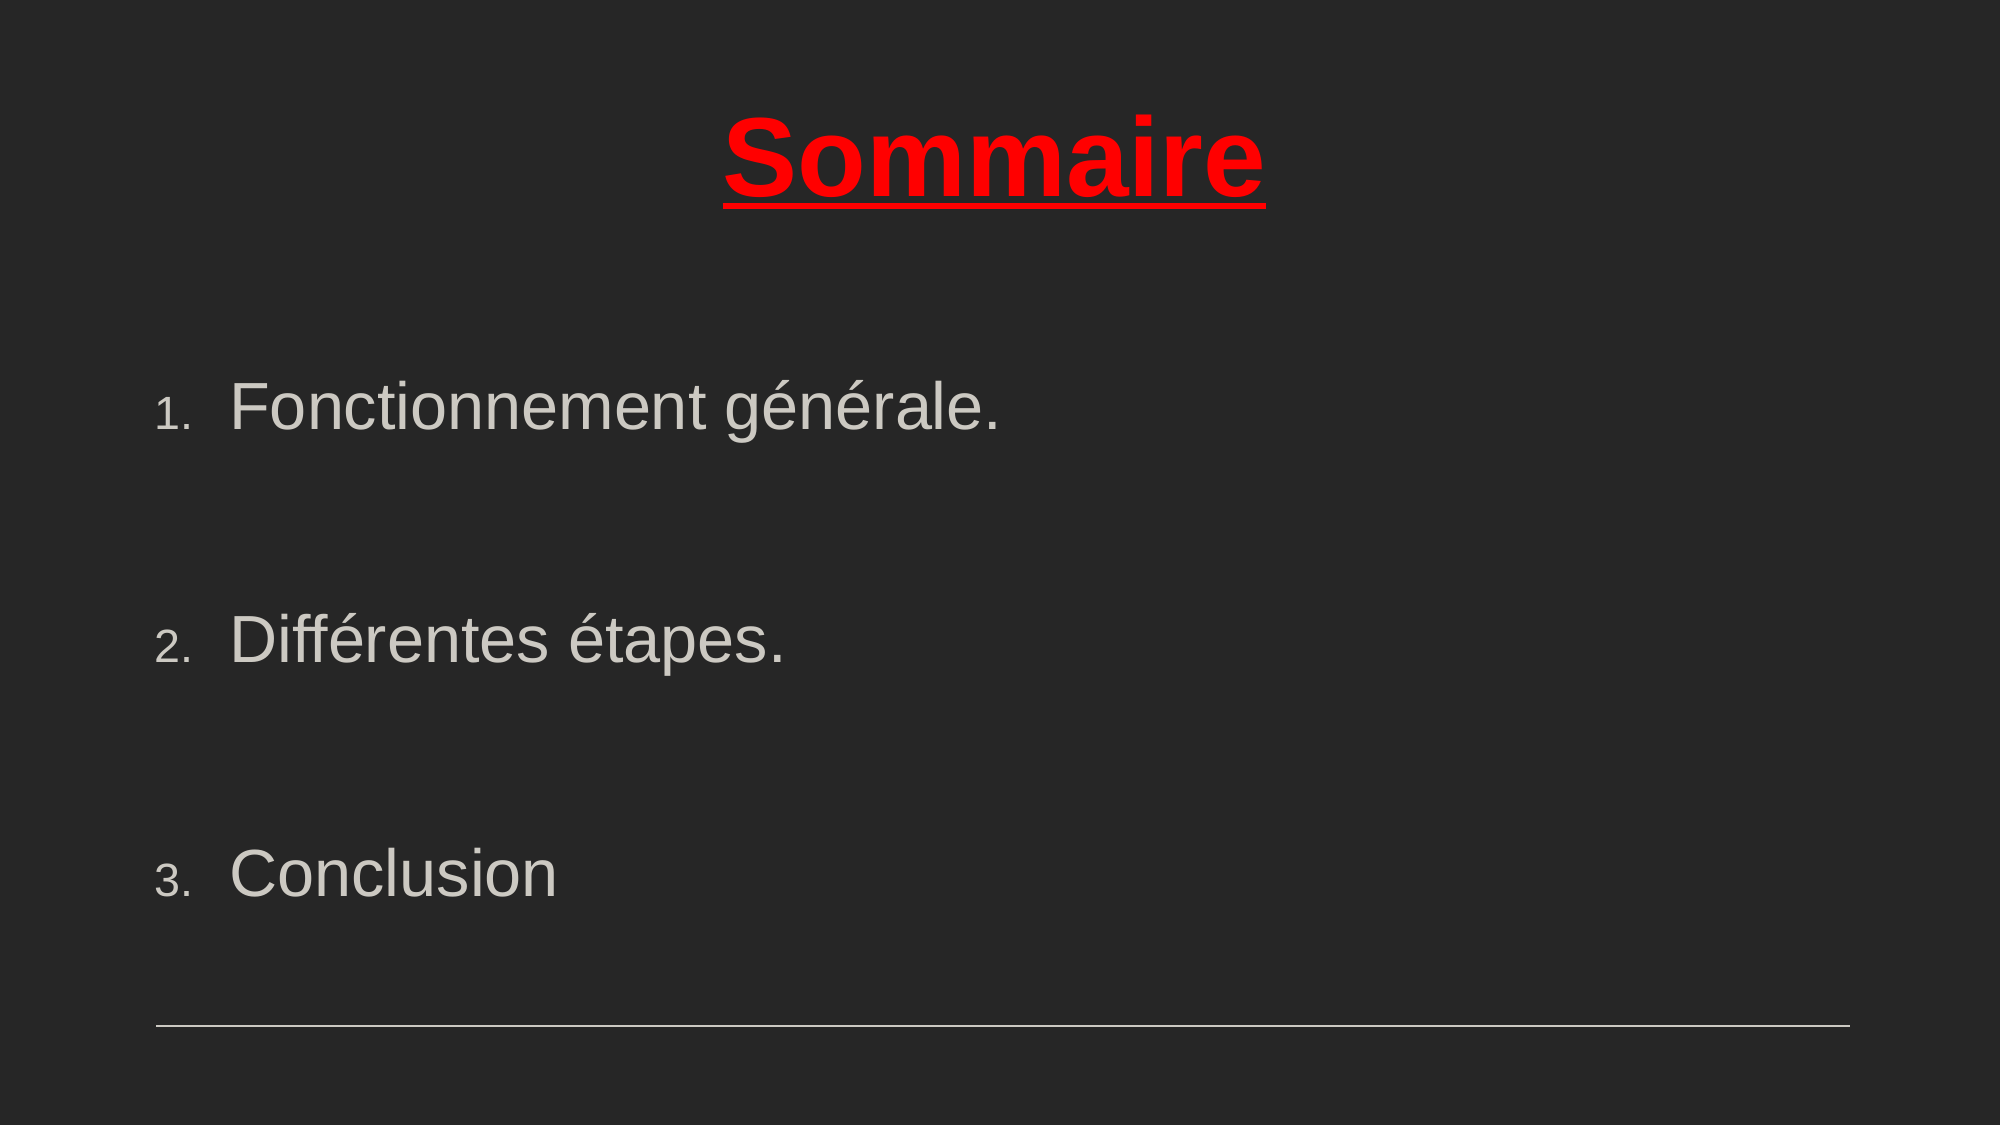

# Sommaire
Fonctionnement générale.

Différentes étapes.

Conclusion